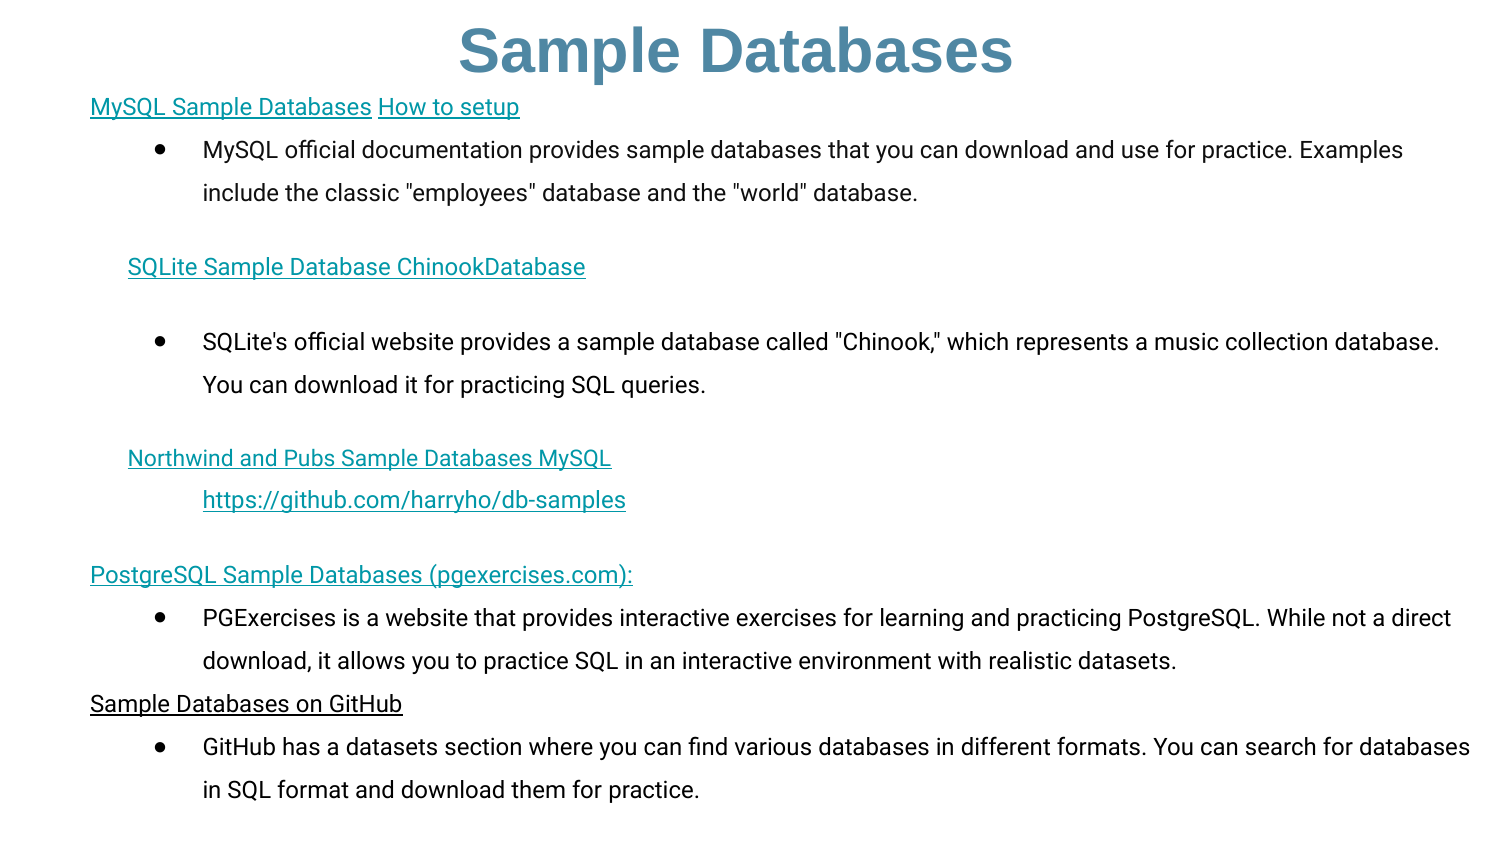

# Sample Databases
MySQL Sample Databases How to setup
MySQL official documentation provides sample databases that you can download and use for practice. Examples include the classic "employees" database and the "world" database.
SQLite Sample Database ChinookDatabase
SQLite's official website provides a sample database called "Chinook," which represents a music collection database. You can download it for practicing SQL queries.
Northwind and Pubs Sample Databases MySQL
	https://github.com/harryho/db-samples
PostgreSQL Sample Databases (pgexercises.com):
PGExercises is a website that provides interactive exercises for learning and practicing PostgreSQL. While not a direct download, it allows you to practice SQL in an interactive environment with realistic datasets.
Sample Databases on GitHub
GitHub has a datasets section where you can find various databases in different formats. You can search for databases in SQL format and download them for practice.